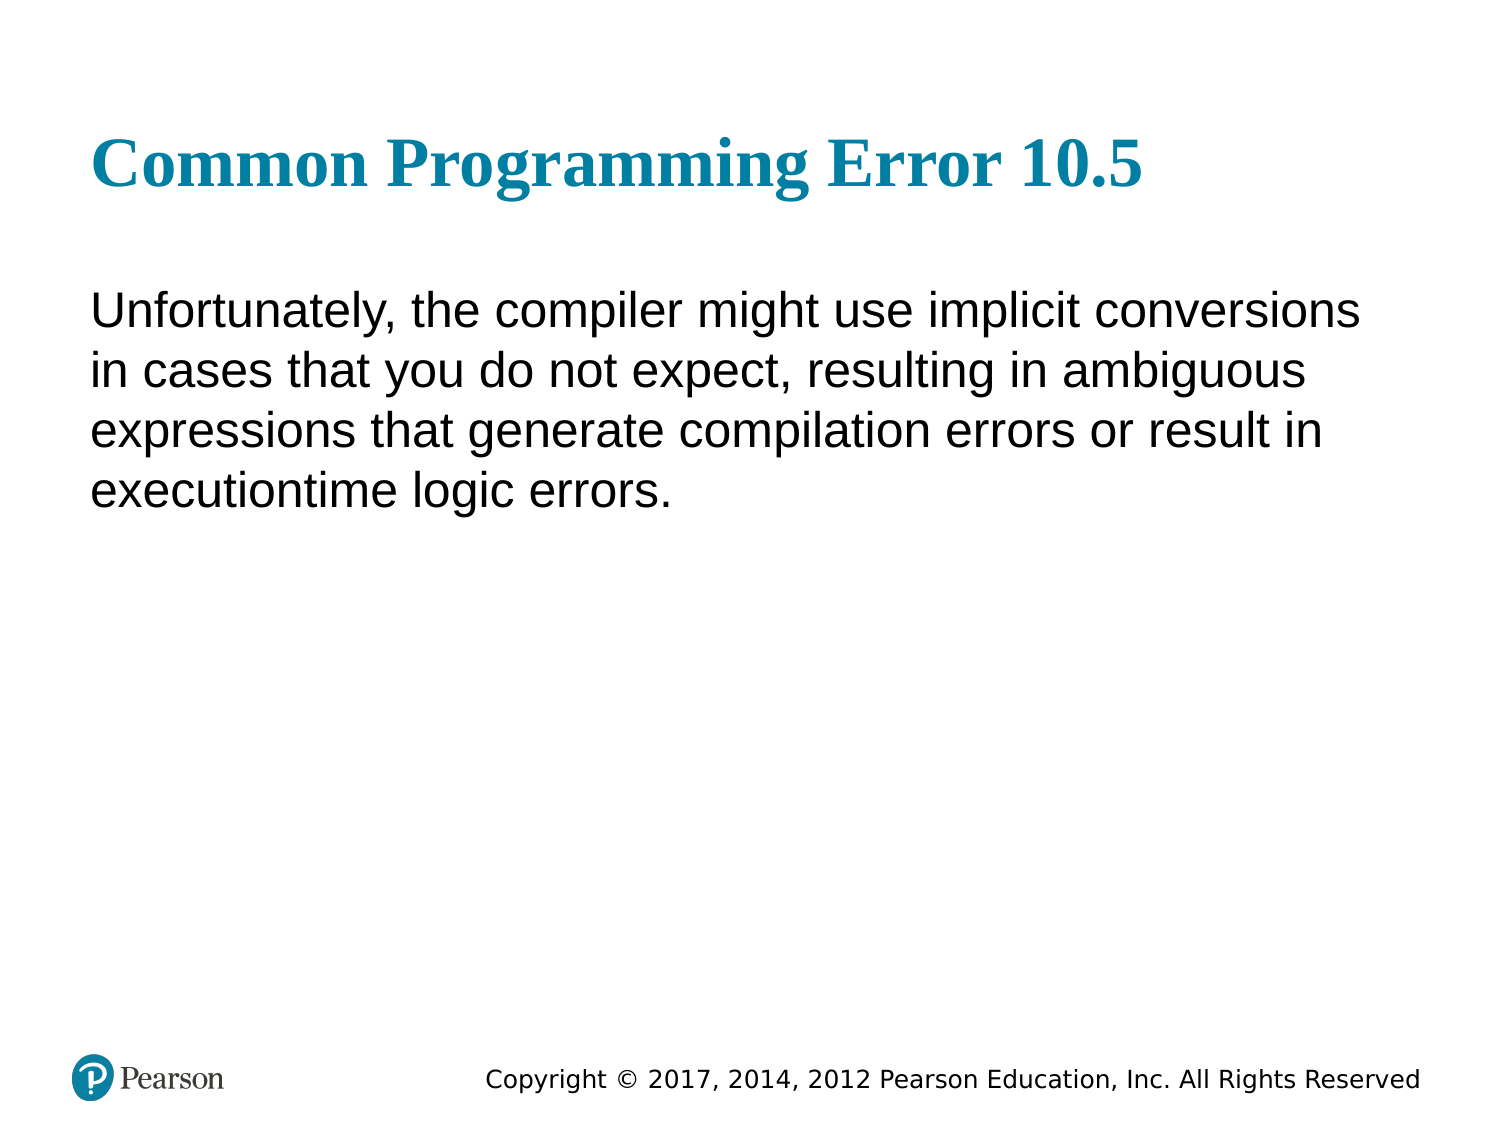

# Common Programming Error 10.5
Unfortunately, the compiler might use implicit conversions in cases that you do not expect, resulting in ambiguous expressions that generate compilation errors or result in executiontime logic errors.